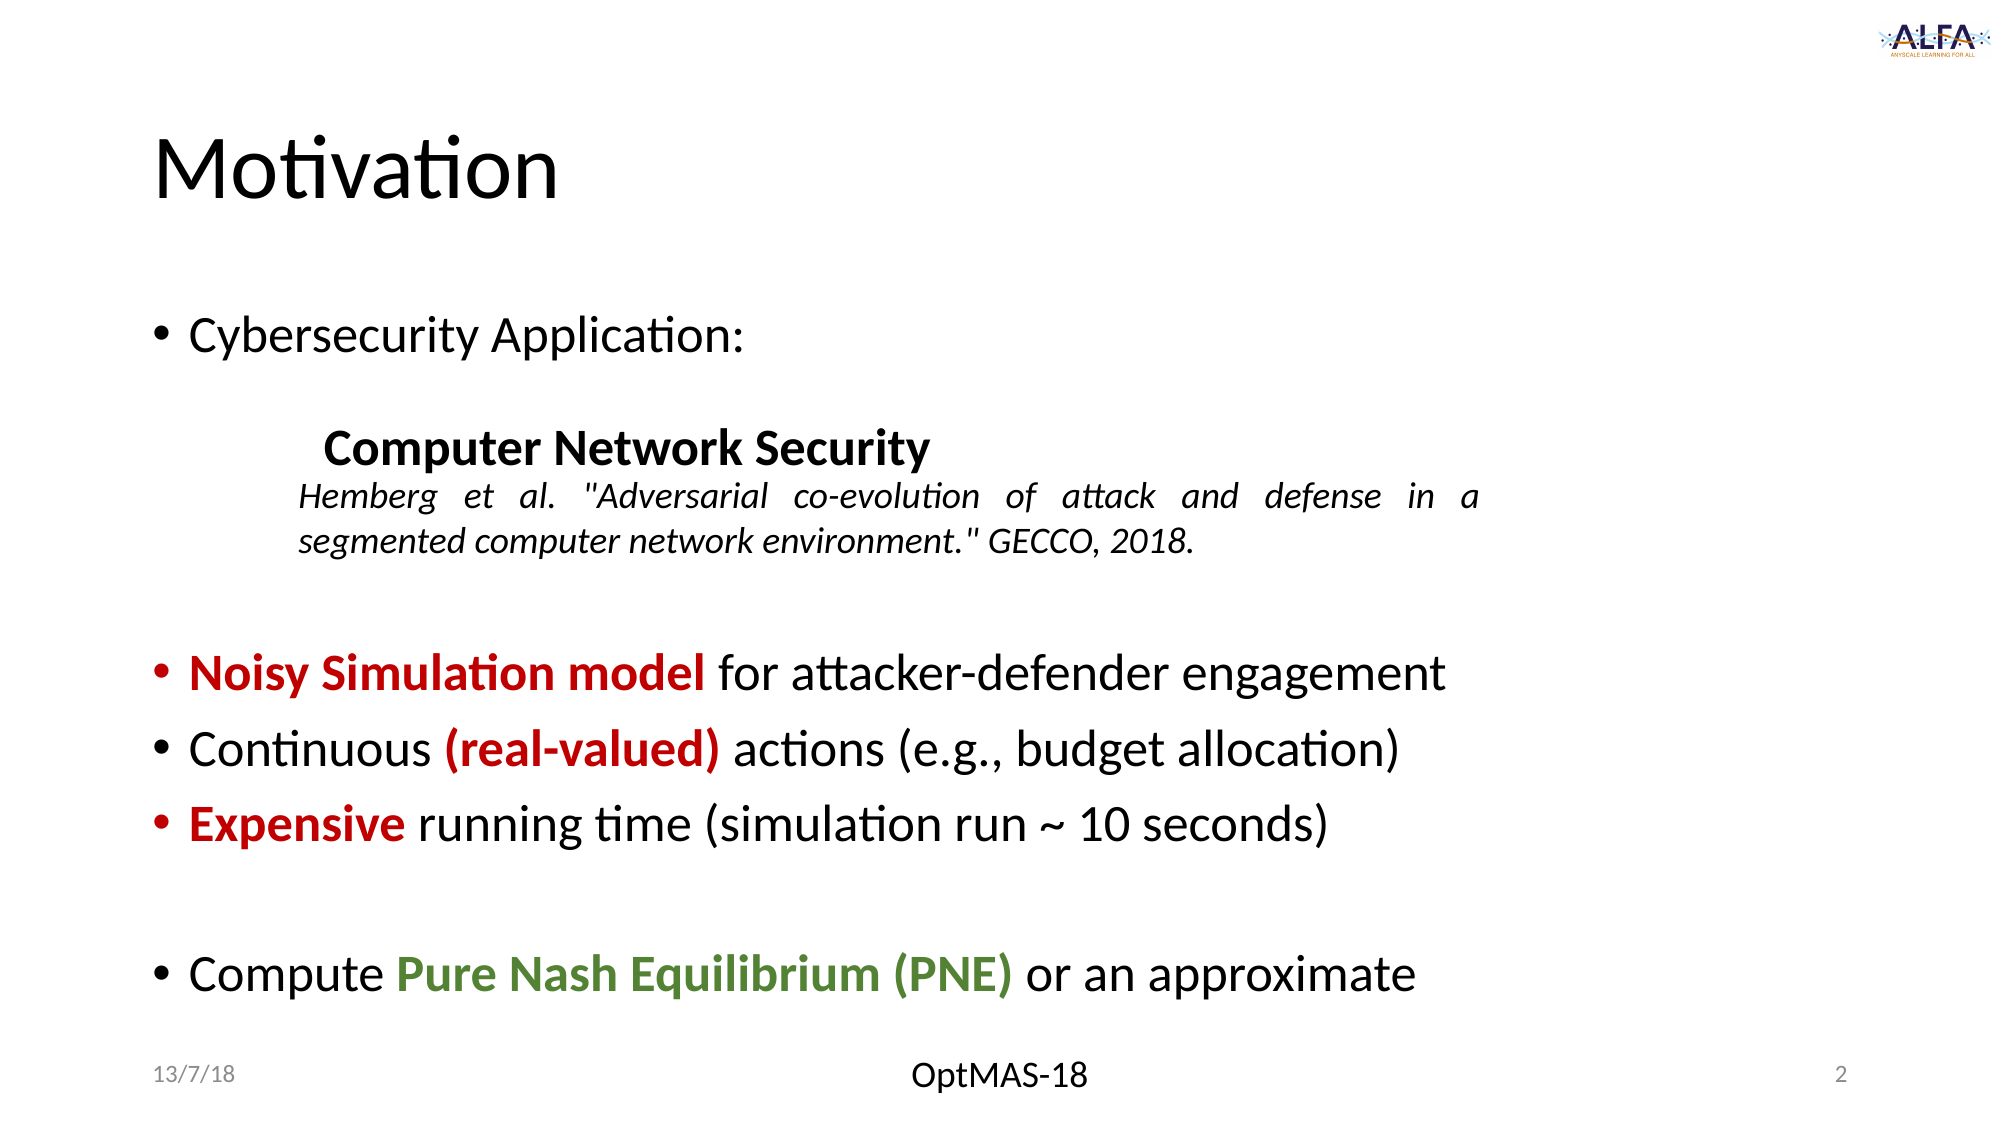

# Motivation
Cybersecurity Application:
	Computer Network Security

Noisy Simulation model for attacker-defender engagement
Continuous (real-valued) actions (e.g., budget allocation)
Expensive running time (simulation run ~ 10 seconds)

Compute Pure Nash Equilibrium (PNE) or an approximate

Hemberg et al. "Adversarial co-evolution of attack and defense in a segmented computer network environment." GECCO, 2018.

13/7/18
OptMAS-18
2